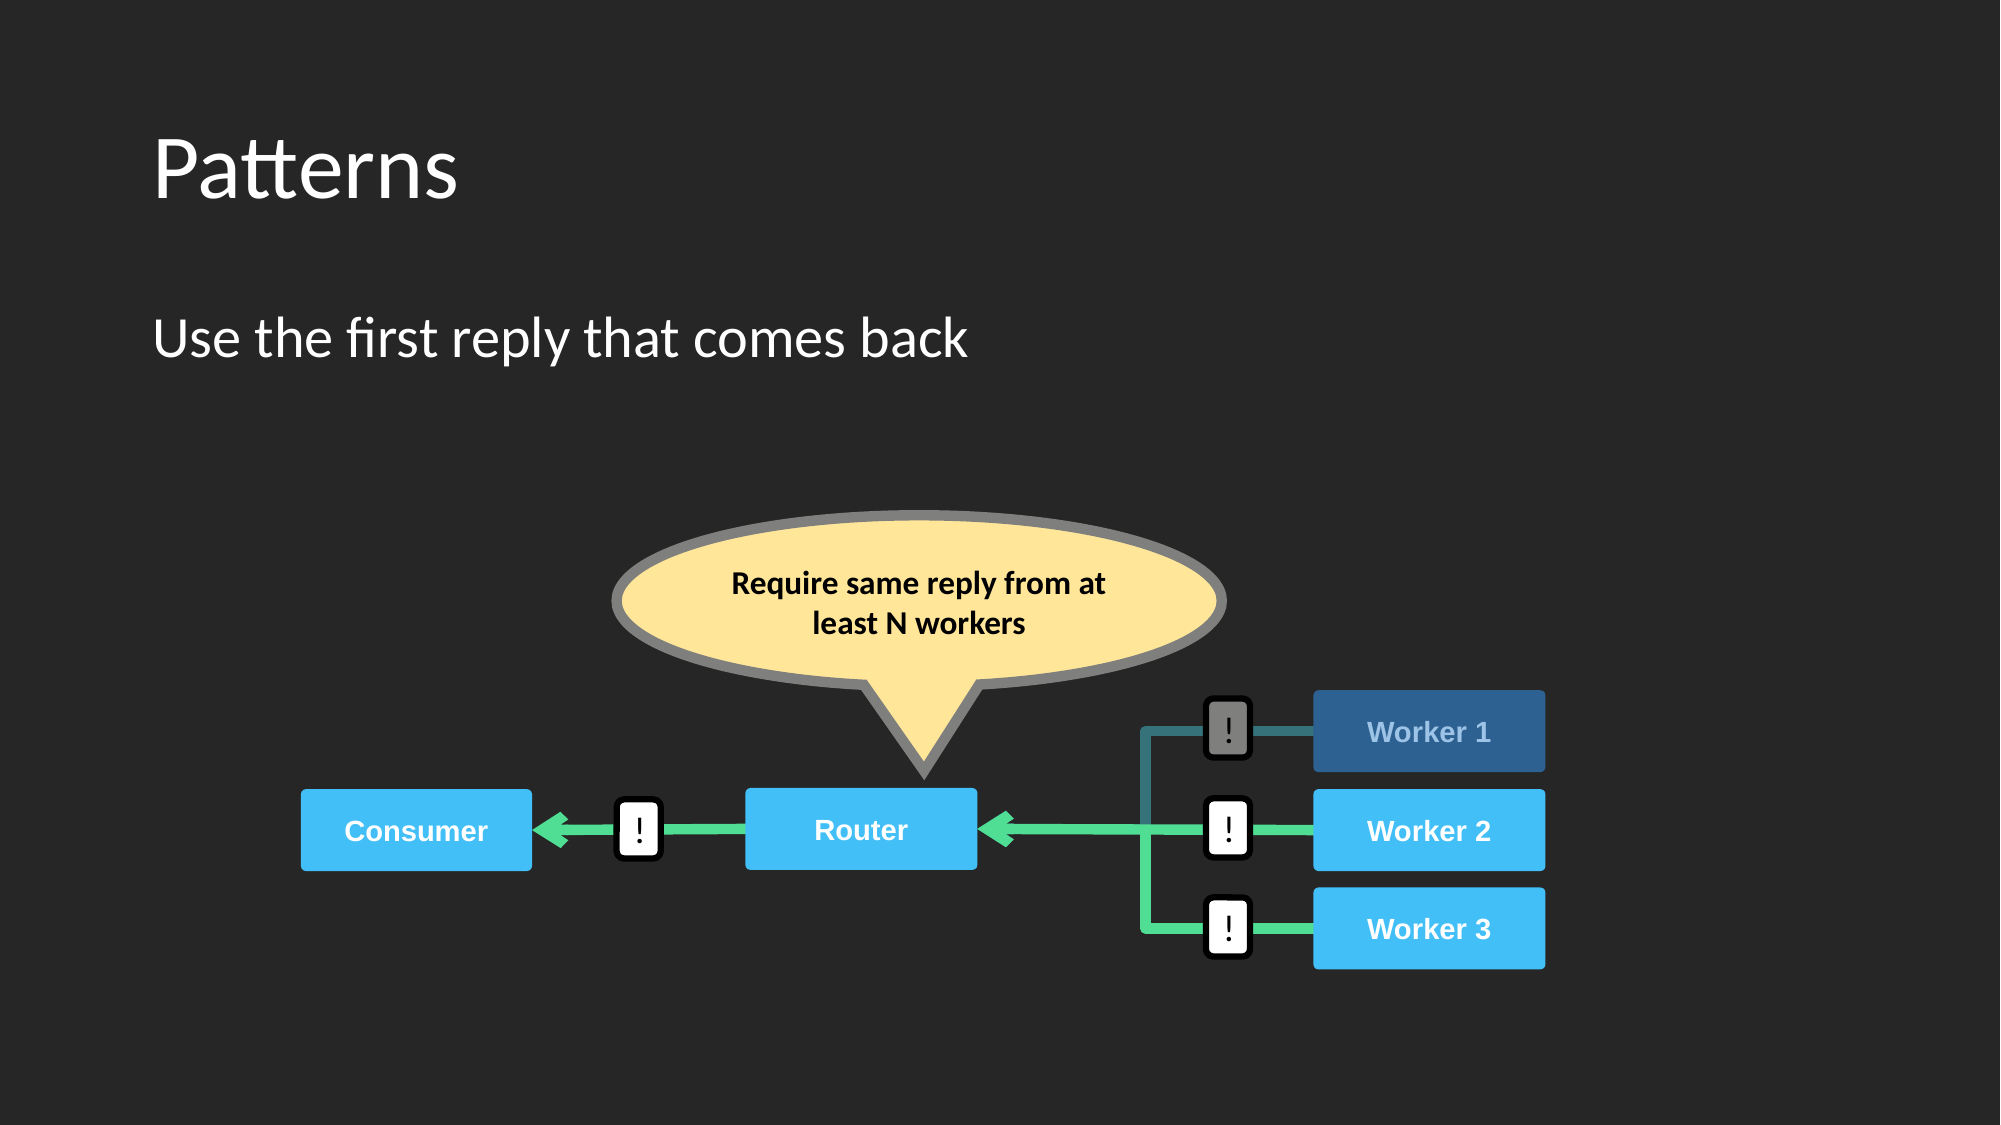

# Patterns
Use the first reply that comes back
Require same reply from at least N workers
Worker 1
!
Router
Consumer
Worker 2
!
!
Worker 3
!